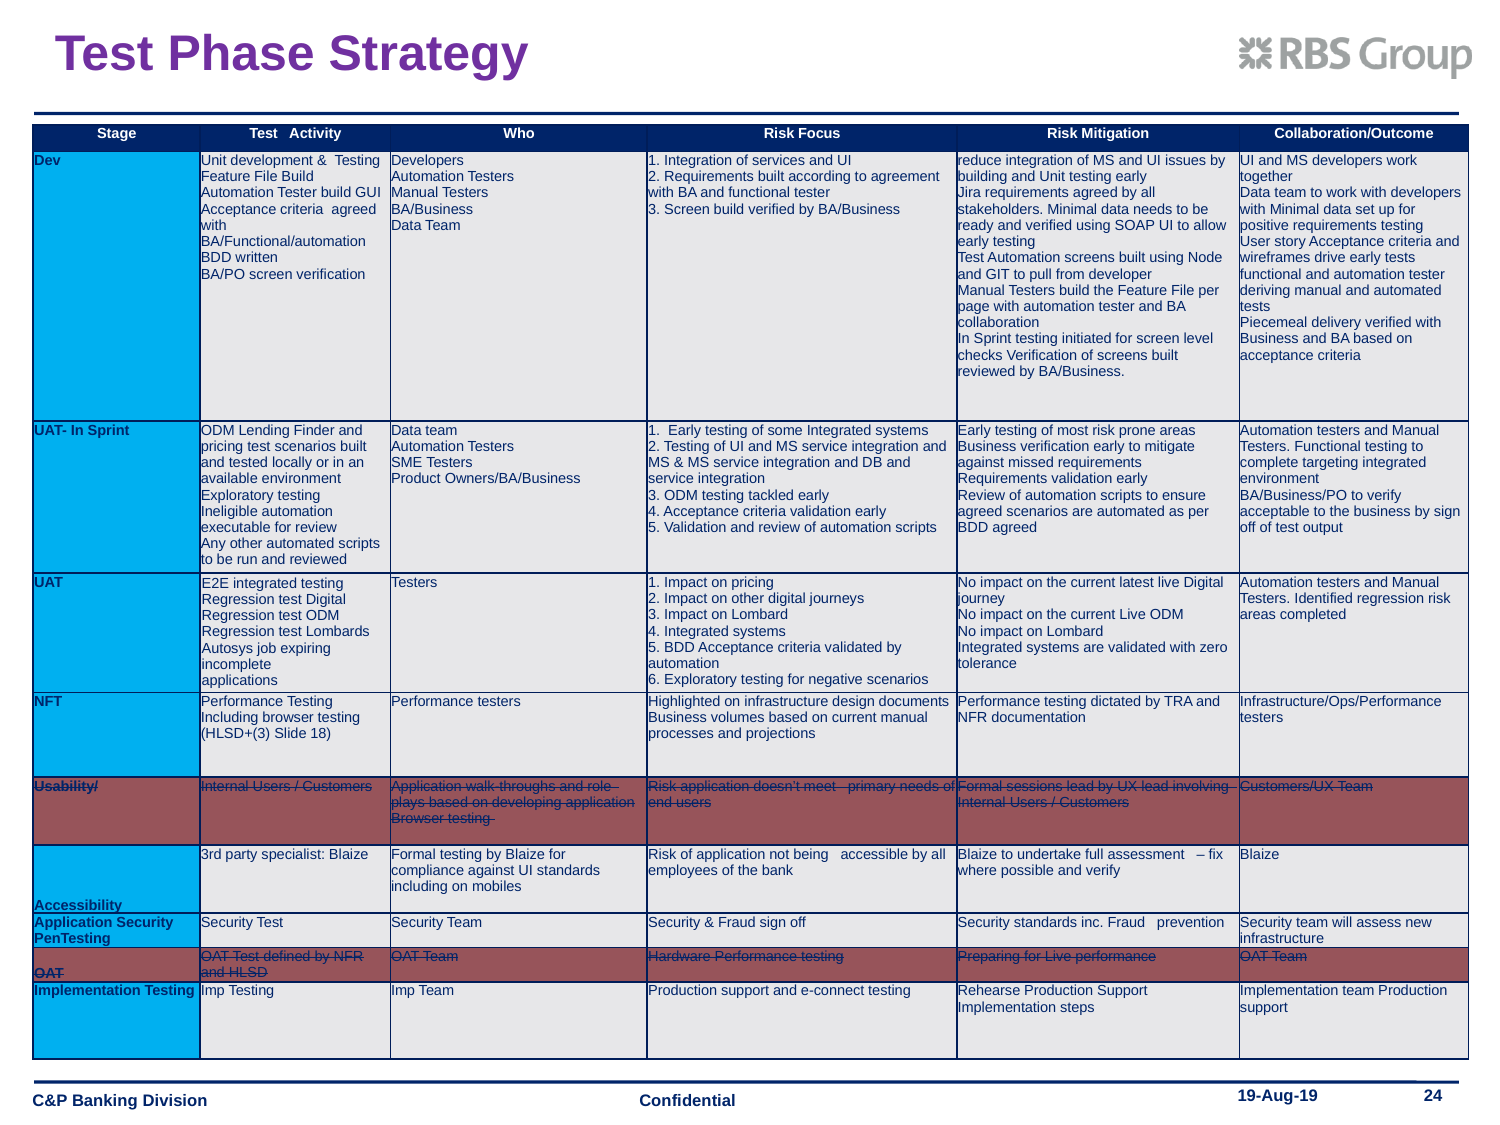

# Test Phase Strategy
| Stage | Test   Activity | Who | Risk Focus | Risk Mitigation | Collaboration/Outcome |
| --- | --- | --- | --- | --- | --- |
| Dev | Unit development &  Testing Feature File Build Automation Tester build GUI Acceptance criteria agreed with BA/Functional/automation BDD written BA/PO screen verification | Developers Automation Testers Manual Testers BA/Business Data Team | 1. Integration of services and UI 2. Requirements built according to agreement with BA and functional tester 3. Screen build verified by BA/Business | reduce integration of MS and UI issues by building and Unit testing early Jira requirements agreed by all stakeholders. Minimal data needs to be ready and verified using SOAP UI to allow early testing Test Automation screens built using Node and GIT to pull from developer Manual Testers build the Feature File per page with automation tester and BA collaboration In Sprint testing initiated for screen level checks Verification of screens built reviewed by BA/Business. | UI and MS developers work together Data team to work with developers with Minimal data set up for positive requirements testing User story Acceptance criteria and wireframes drive early tests functional and automation tester deriving manual and automated tests Piecemeal delivery verified with Business and BA based on acceptance criteria |
| UAT- In Sprint | ODM Lending Finder and pricing test scenarios built and tested locally or in an available environment Exploratory testing Ineligible automation executable for review Any other automated scripts to be run and reviewed | Data team Automation Testers SME Testers Product Owners/BA/Business | 1. Early testing of some Integrated systems 2. Testing of UI and MS service integration and MS & MS service integration and DB and service integration 3. ODM testing tackled early 4. Acceptance criteria validation early 5. Validation and review of automation scripts | Early testing of most risk prone areas Business verification early to mitigate against missed requirements Requirements validation early Review of automation scripts to ensure agreed scenarios are automated as per BDD agreed | Automation testers and Manual Testers. Functional testing to complete targeting integrated environment BA/Business/PO to verify acceptable to the business by sign off of test output |
| UAT | E2E integrated testing Regression test Digital Regression test ODM Regression test Lombards Autosys job expiring incomplete applications | Testers | 1. Impact on pricing 2. Impact on other digital journeys 3. Impact on Lombard 4. Integrated systems 5. BDD Acceptance criteria validated by automation 6. Exploratory testing for negative scenarios | No impact on the current latest live Digital journey No impact on the current Live ODM No impact on Lombard Integrated systems are validated with zero tolerance | Automation testers and Manual Testers. Identified regression risk areas completed |
| NFT | Performance Testing Including browser testing (HLSD+(3) Slide 18) | Performance testers | Highlighted on infrastructure design documents Business volumes based on current manual processes and projections | Performance testing dictated by TRA and NFR documentation | Infrastructure/Ops/Performance testers |
| Usability/ | Internal Users / Customers | Application walk-throughs and role   plays based on developing application Browser testing | Risk application doesn’t meet   primary needs of end users | Formal sessions lead by UX lead involving   Internal Users / Customers | Customers/UX Team |
| Accessibility | 3rd party specialist: Blaize | Formal testing by Blaize for   compliance against UI standards including on mobiles | Risk of application not being   accessible by all employees of the bank | Blaize to undertake full assessment   – fix where possible and verify | Blaize |
| Application Security PenTesting | Security Test | Security Team | Security & Fraud sign off | Security standards inc. Fraud   prevention | Security team will assess new   infrastructure |
| OAT | OAT Test defined by NFR and HLSD | OAT Team | Hardware Performance testing | Preparing for Live performance | OAT Team |
| Implementation Testing | Imp Testing | Imp Team | Production support and e-connect testing | Rehearse Production Support   Implementation steps | Implementation team Production support |
24
19-Aug-19